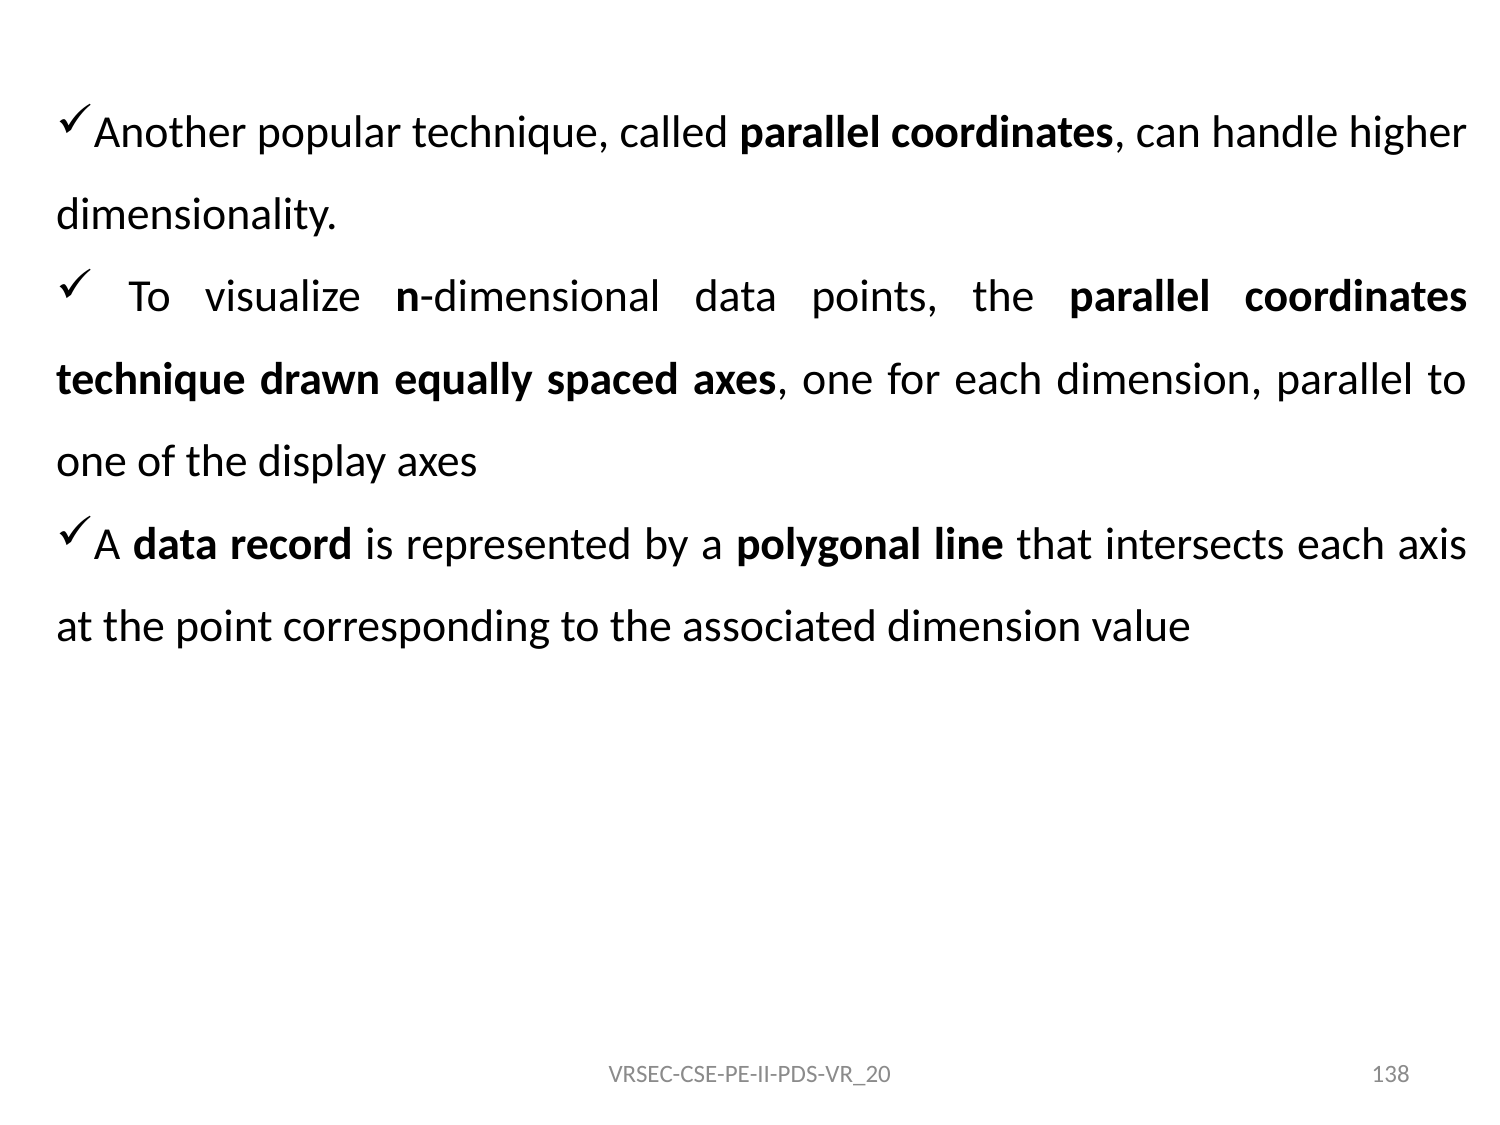

Another popular technique, called parallel coordinates, can handle higher dimensionality.
 To visualize n-dimensional data points, the parallel coordinates technique drawn equally spaced axes, one for each dimension, parallel to one of the display axes
A data record is represented by a polygonal line that intersects each axis at the point corresponding to the associated dimension value
VRSEC-CSE-PE-II-PDS-VR_20
138